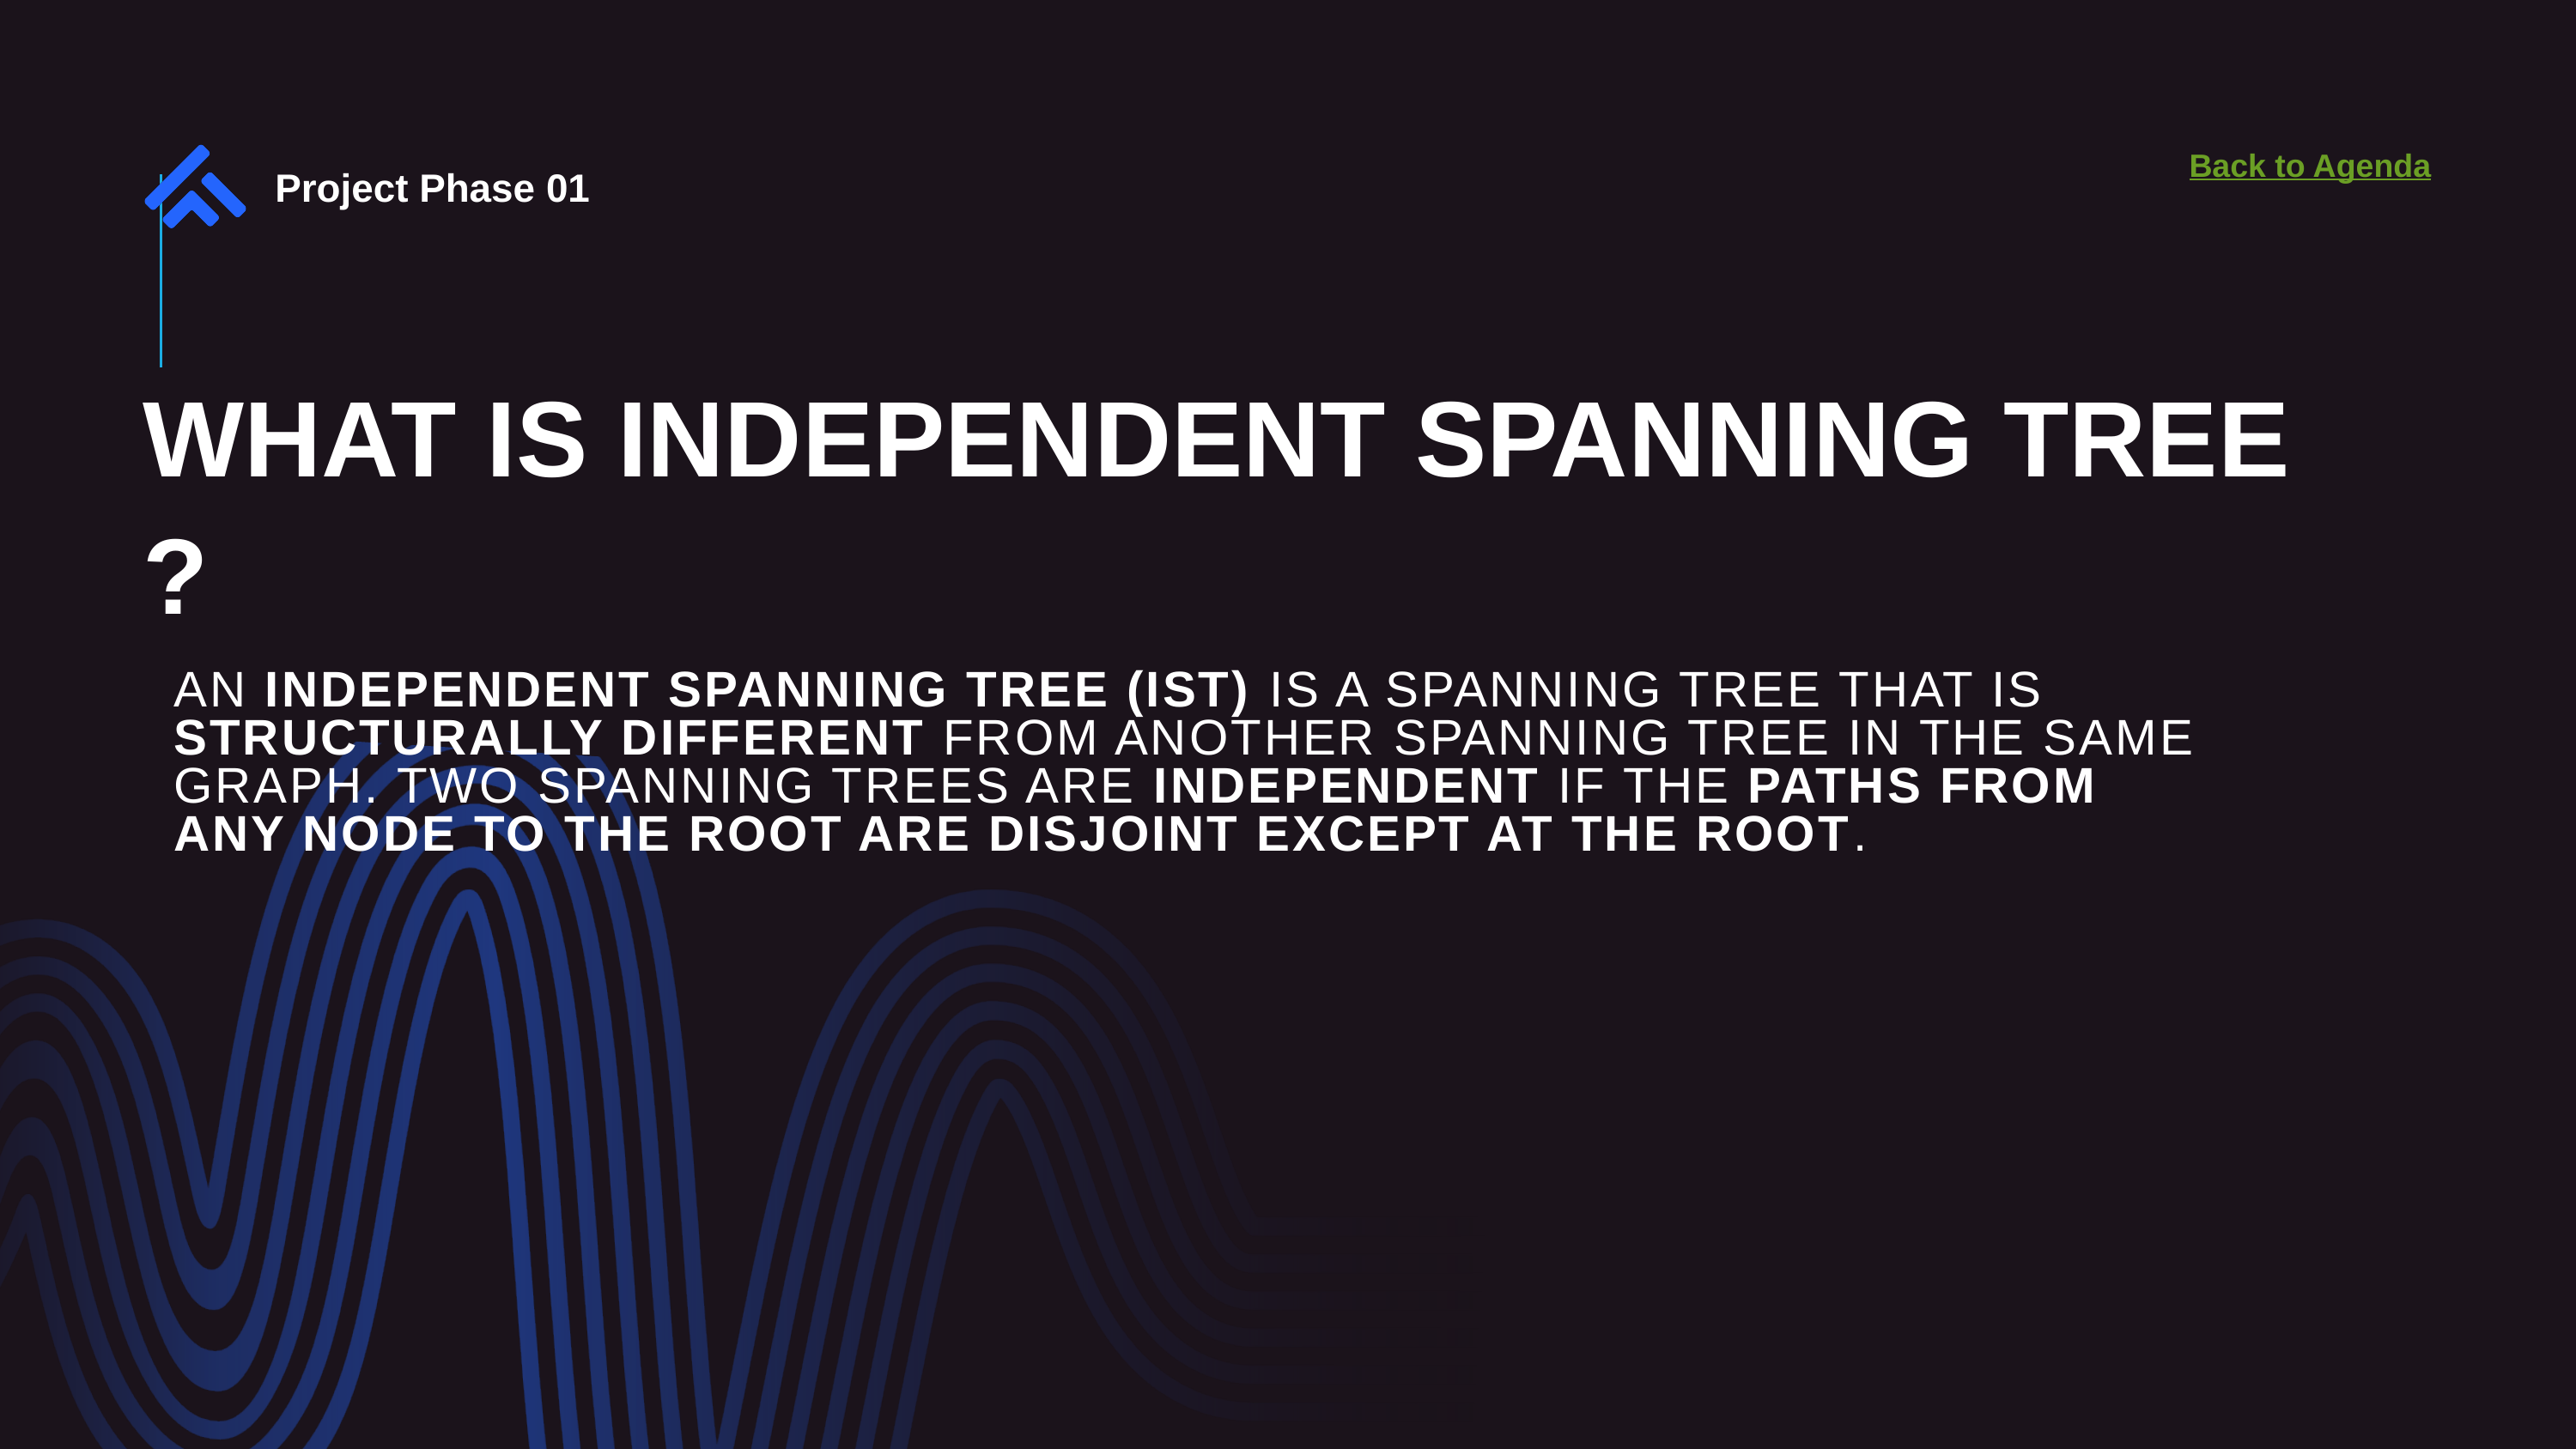

Back to Agenda

Project Phase 01
WHAT IS INDEPENDENT SPANNING TREE ?
# An Independent Spanning Tree (IST) is a spanning tree that is structurally different from another spanning tree in the same graph. Two spanning trees are independent if the paths from any node to the root are disjoint except at the root.